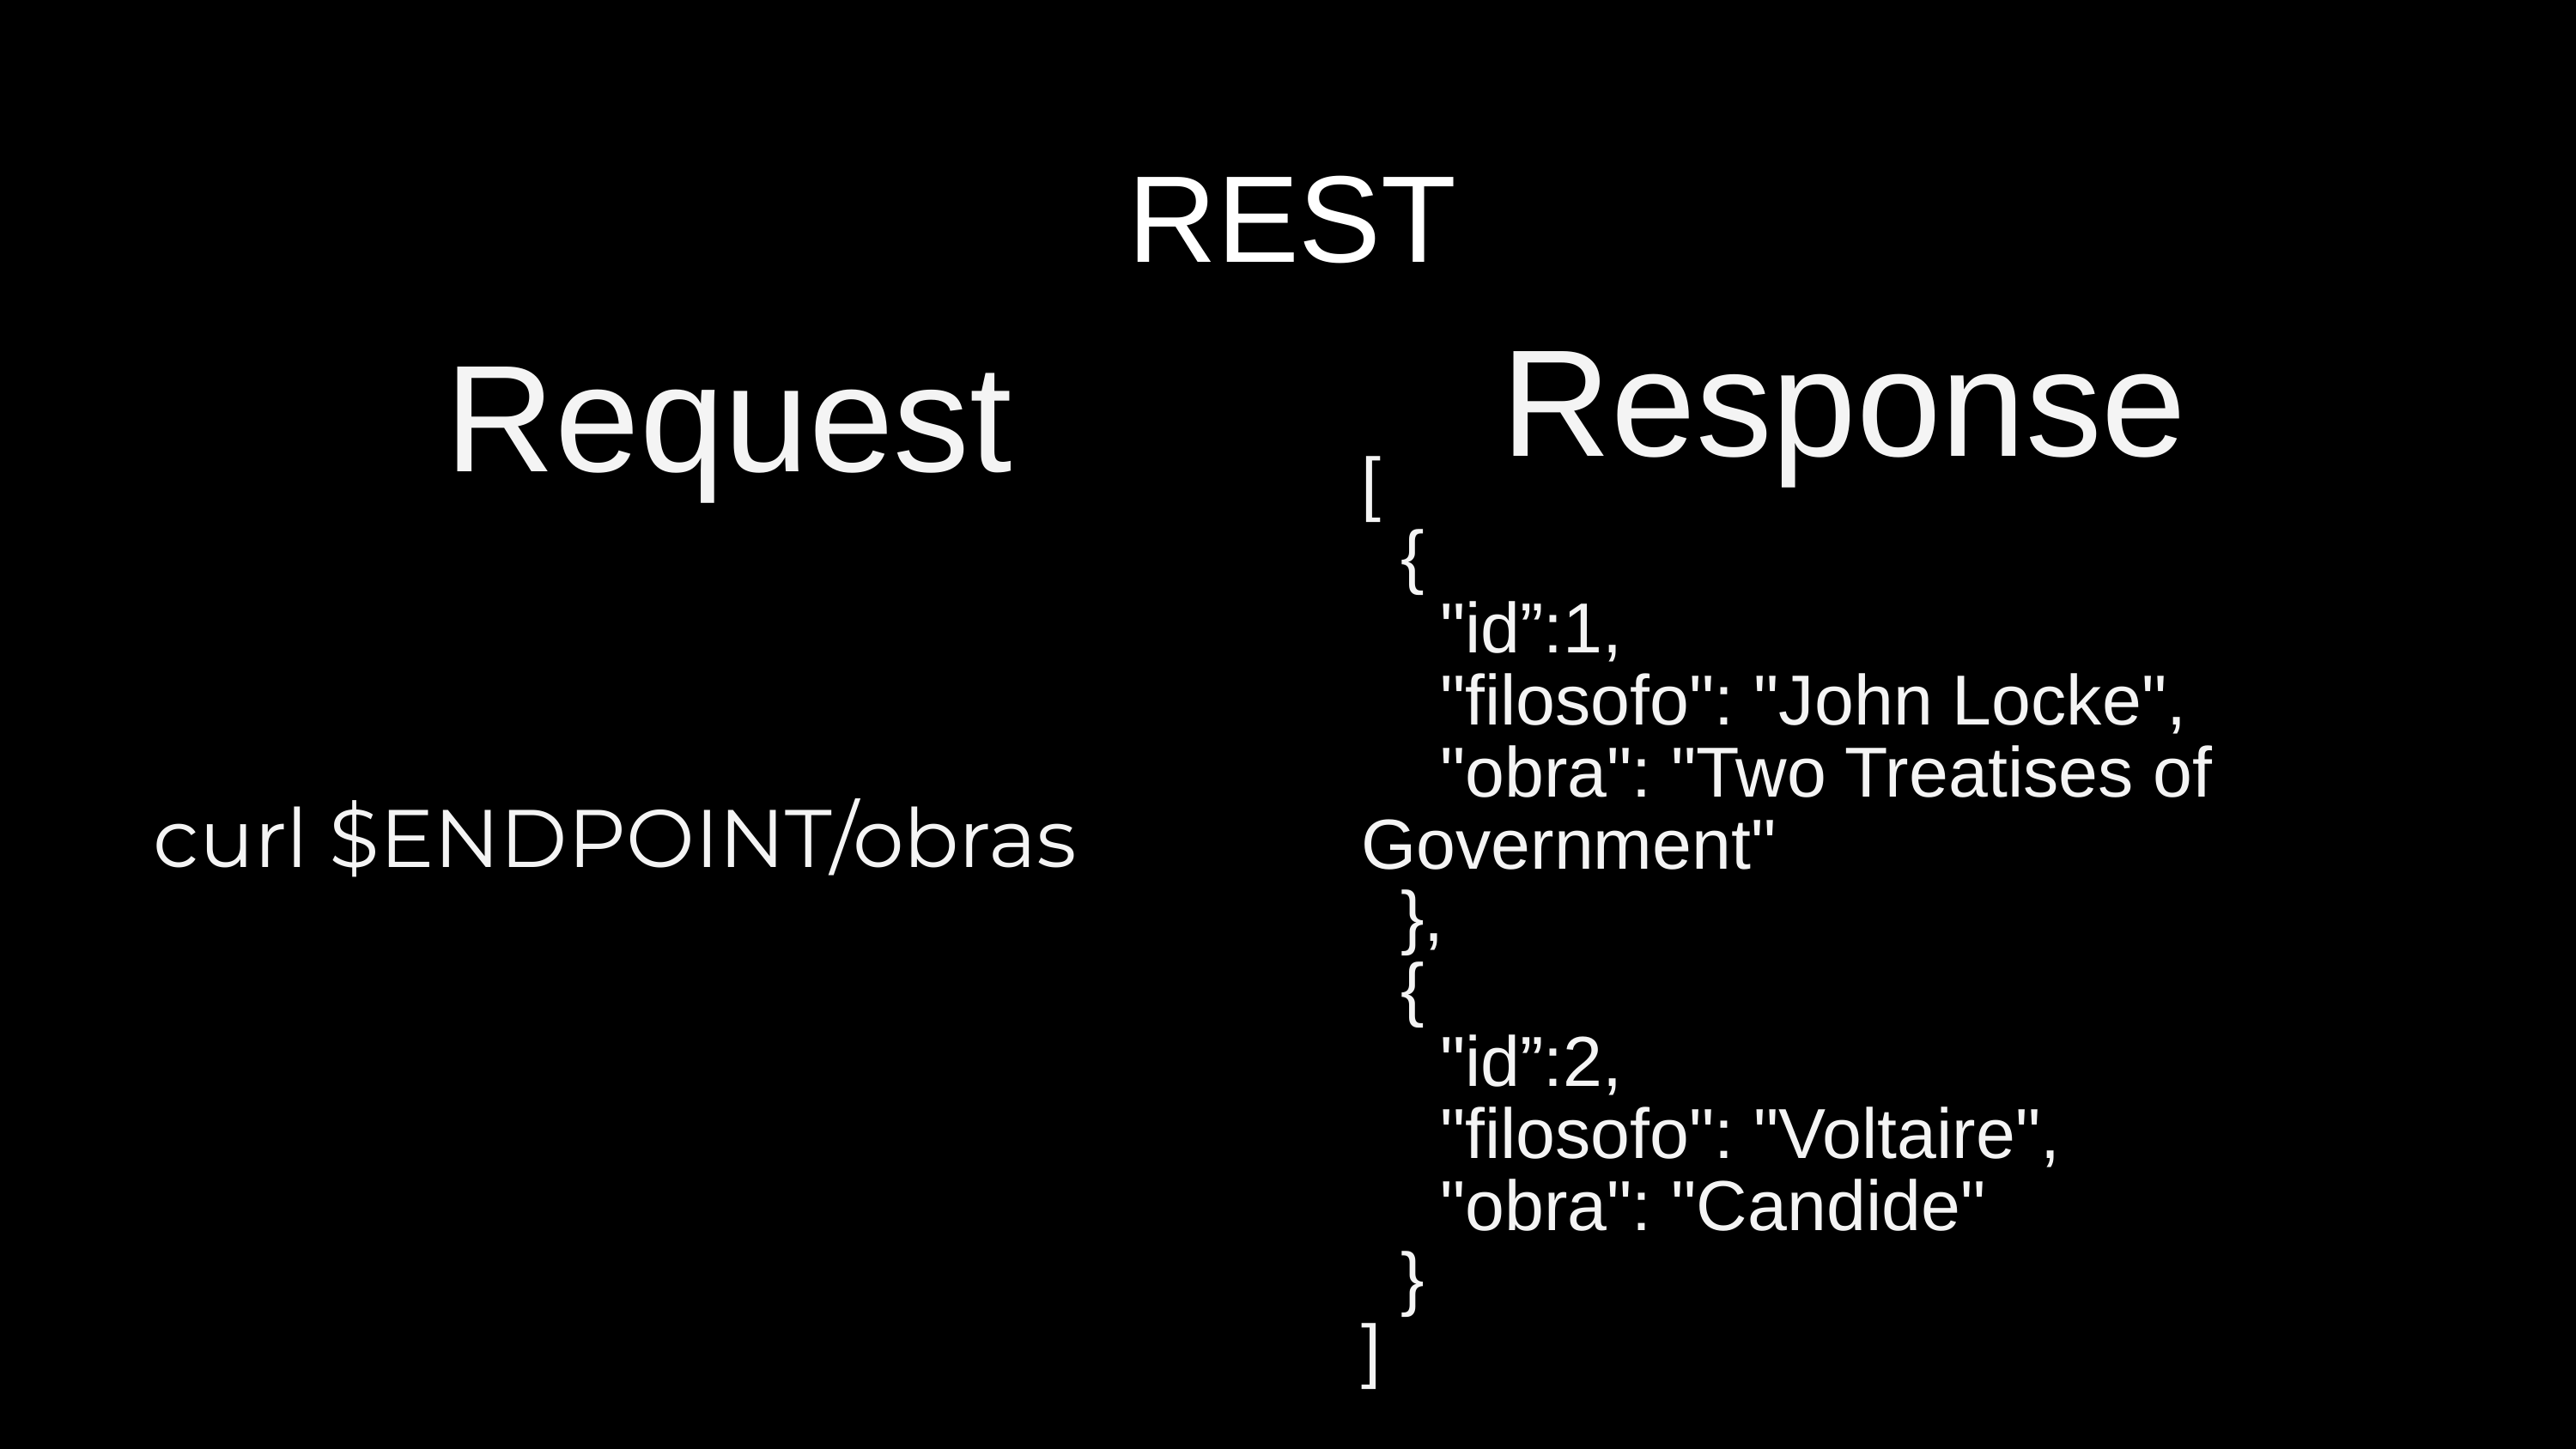

REST
Response
Request
[
  {
    "id”:1,
    "filosofo": "John Locke",
    "obra": "Two Treatises of Government"
  },
  {
    "id”:2,
    "filosofo": "Voltaire",
    "obra": "Candide"
  }
]

curl $ENDPOINT/obras